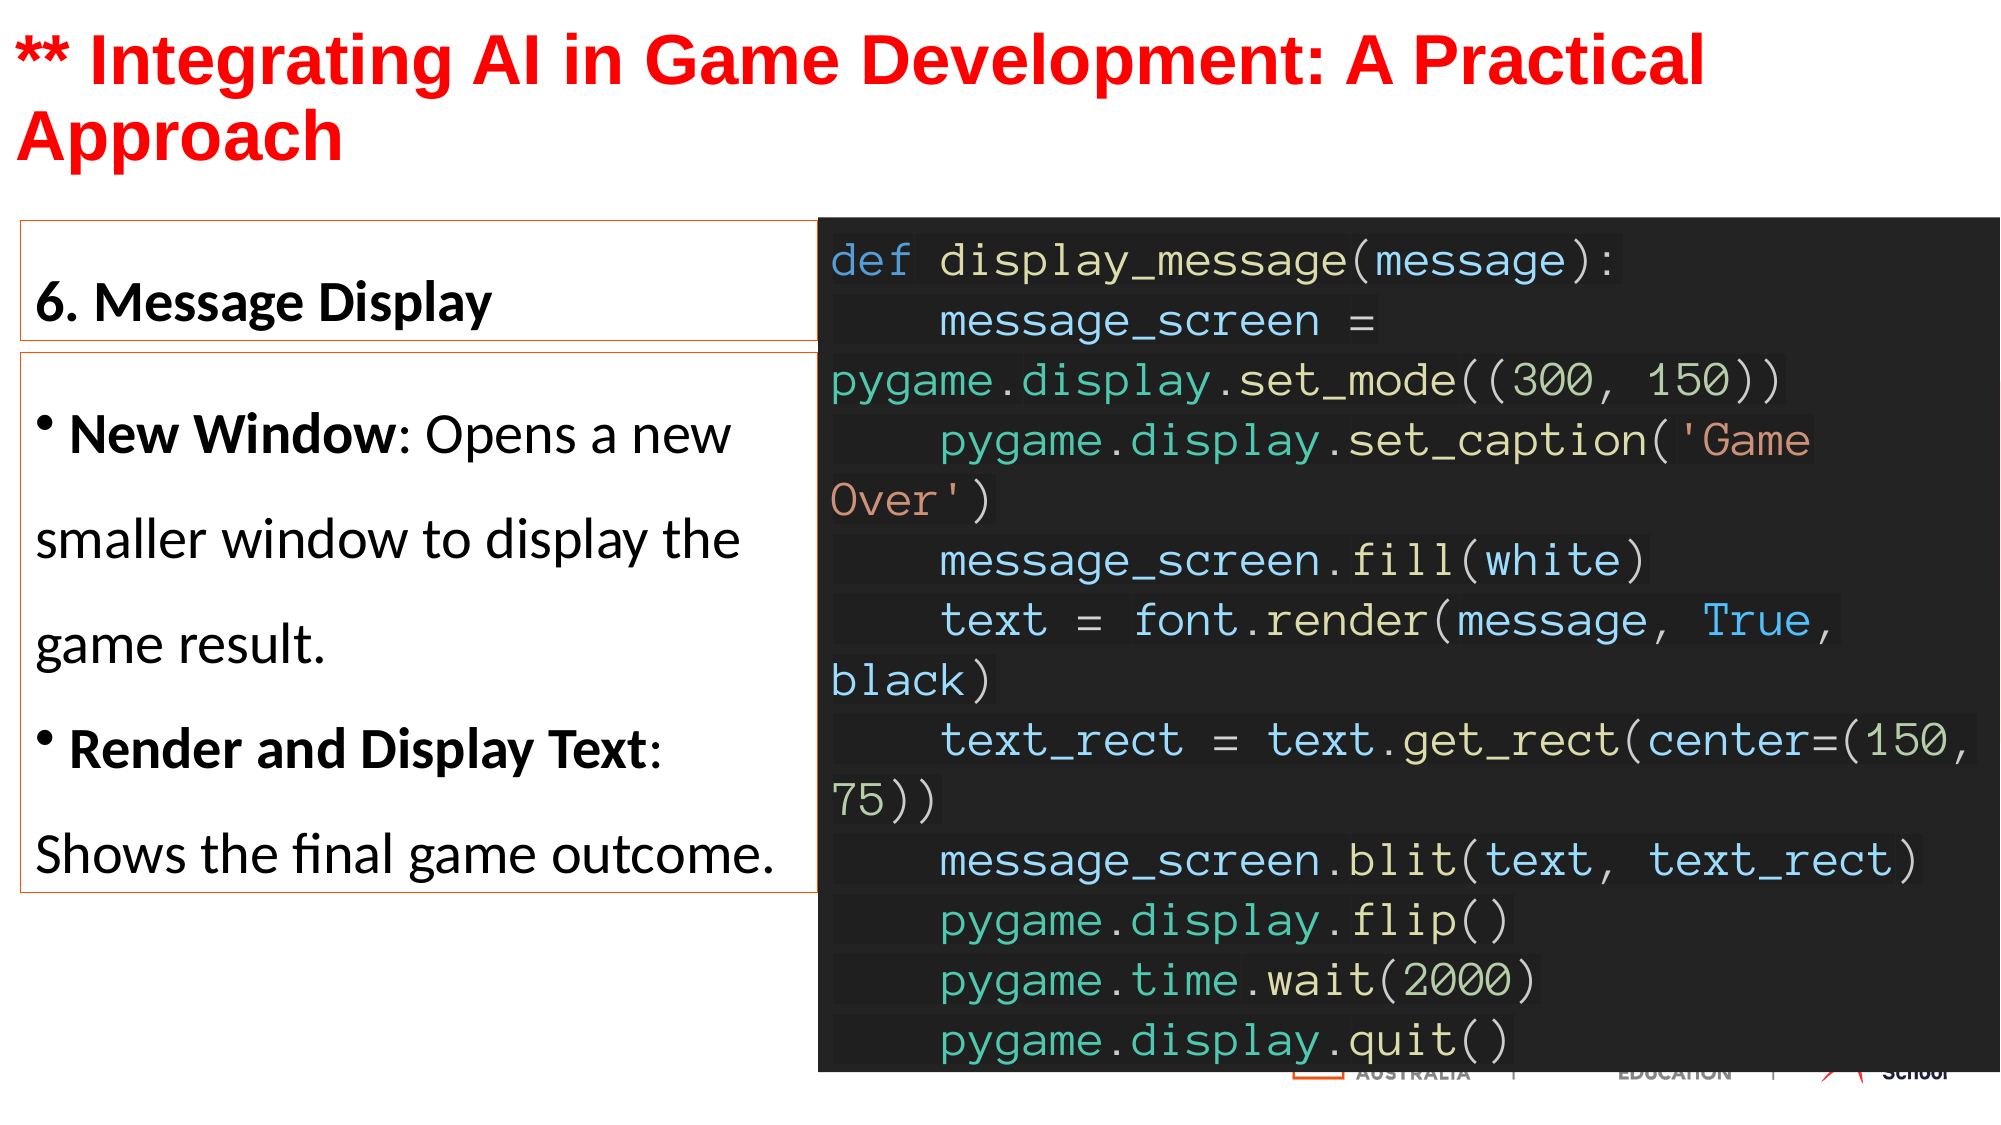

# ** Integrating AI in Game Development: A Practical Approach
def display_message(message):
    message_screen = pygame.display.set_mode((300, 150))
    pygame.display.set_caption('Game Over')
    message_screen.fill(white)
    text = font.render(message, True, black)
    text_rect = text.get_rect(center=(150, 75))
    message_screen.blit(text, text_rect)
    pygame.display.flip()
    pygame.time.wait(2000)
    pygame.display.quit()
6. Message Display
 New Window: Opens a new smaller window to display the game result.
 Render and Display Text: Shows the final game outcome.